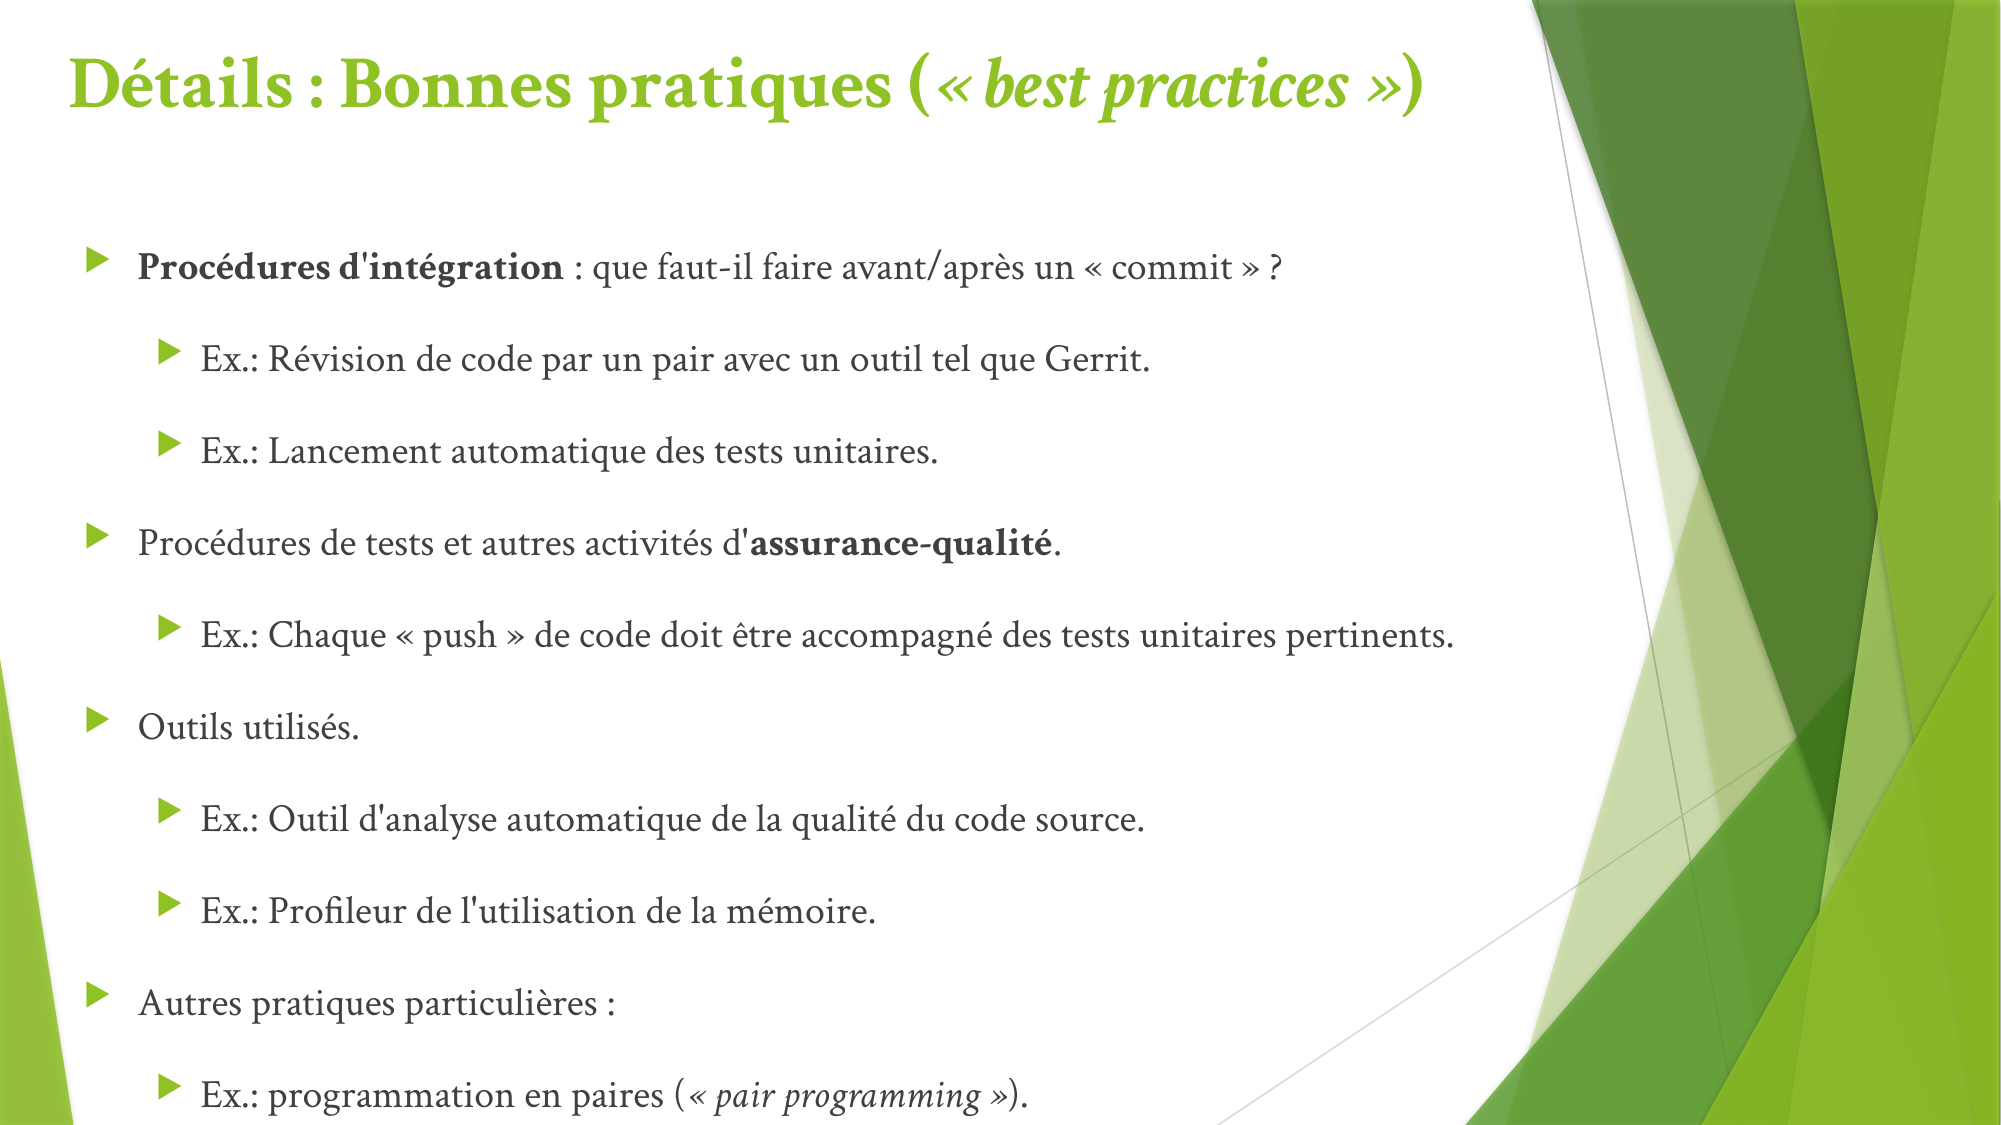

# Détails : Bonnes pratiques (« best practices »)
Procédures d'intégration : que faut-il faire avant/après un « commit » ?
Ex.: Révision de code par un pair avec un outil tel que Gerrit.
Ex.: Lancement automatique des tests unitaires.
Procédures de tests et autres activités d'assurance-qualité.
Ex.: Chaque « push » de code doit être accompagné des tests unitaires pertinents.
Outils utilisés.
Ex.: Outil d'analyse automatique de la qualité du code source.
Ex.: Profileur de l'utilisation de la mémoire.
Autres pratiques particulières :
Ex.: programmation en paires (« pair programming »).